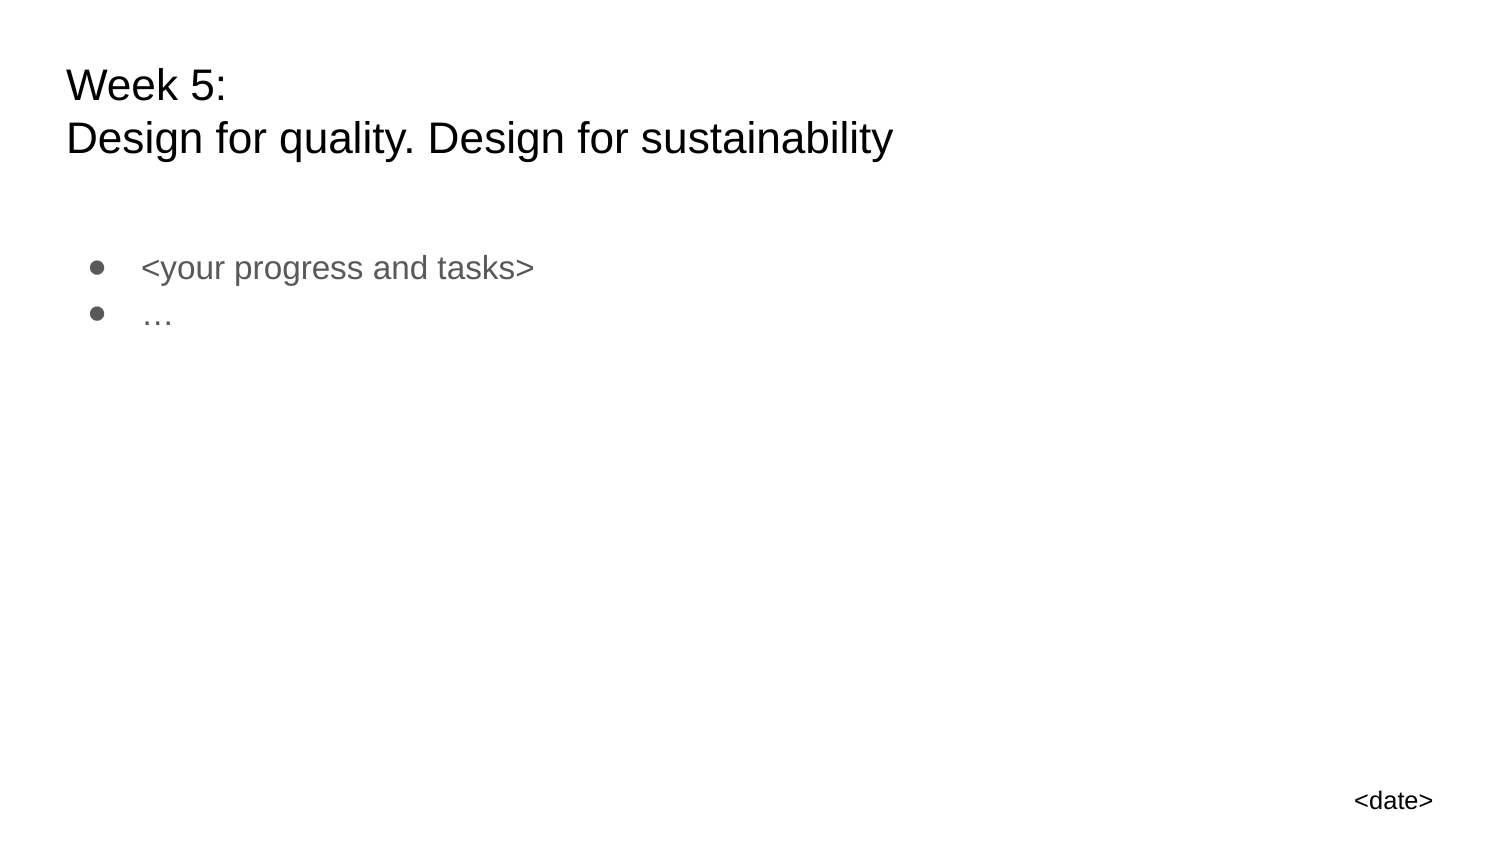

# Week 5: Design for quality. Design for sustainability
<your progress and tasks>
…
<date>